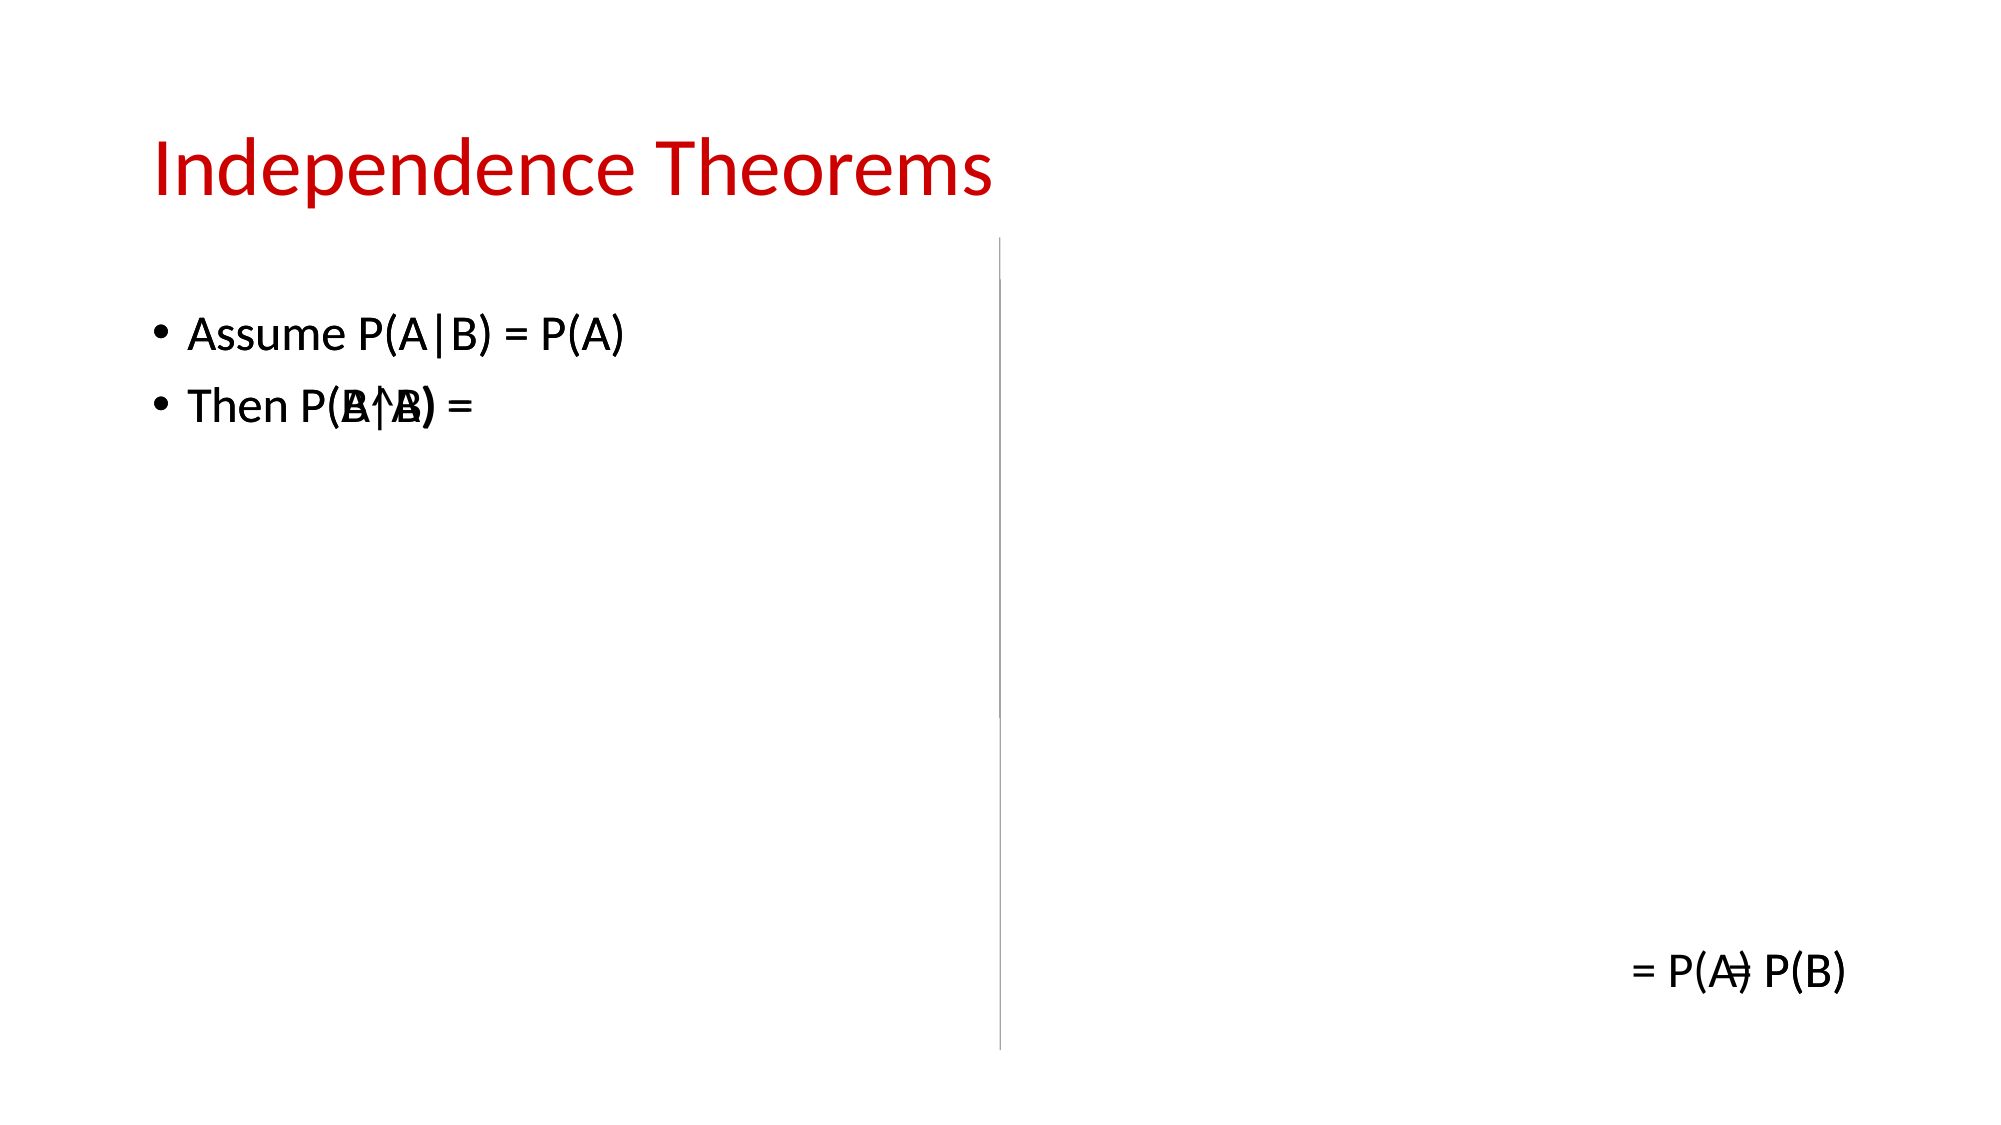

# Independence Theorems

Assume P(A|B) = P(A)
Then P(A^B) =

= P(A) P(B)
Assume P(A|B) = P(A)
Then P(B|A) =

= P(B)